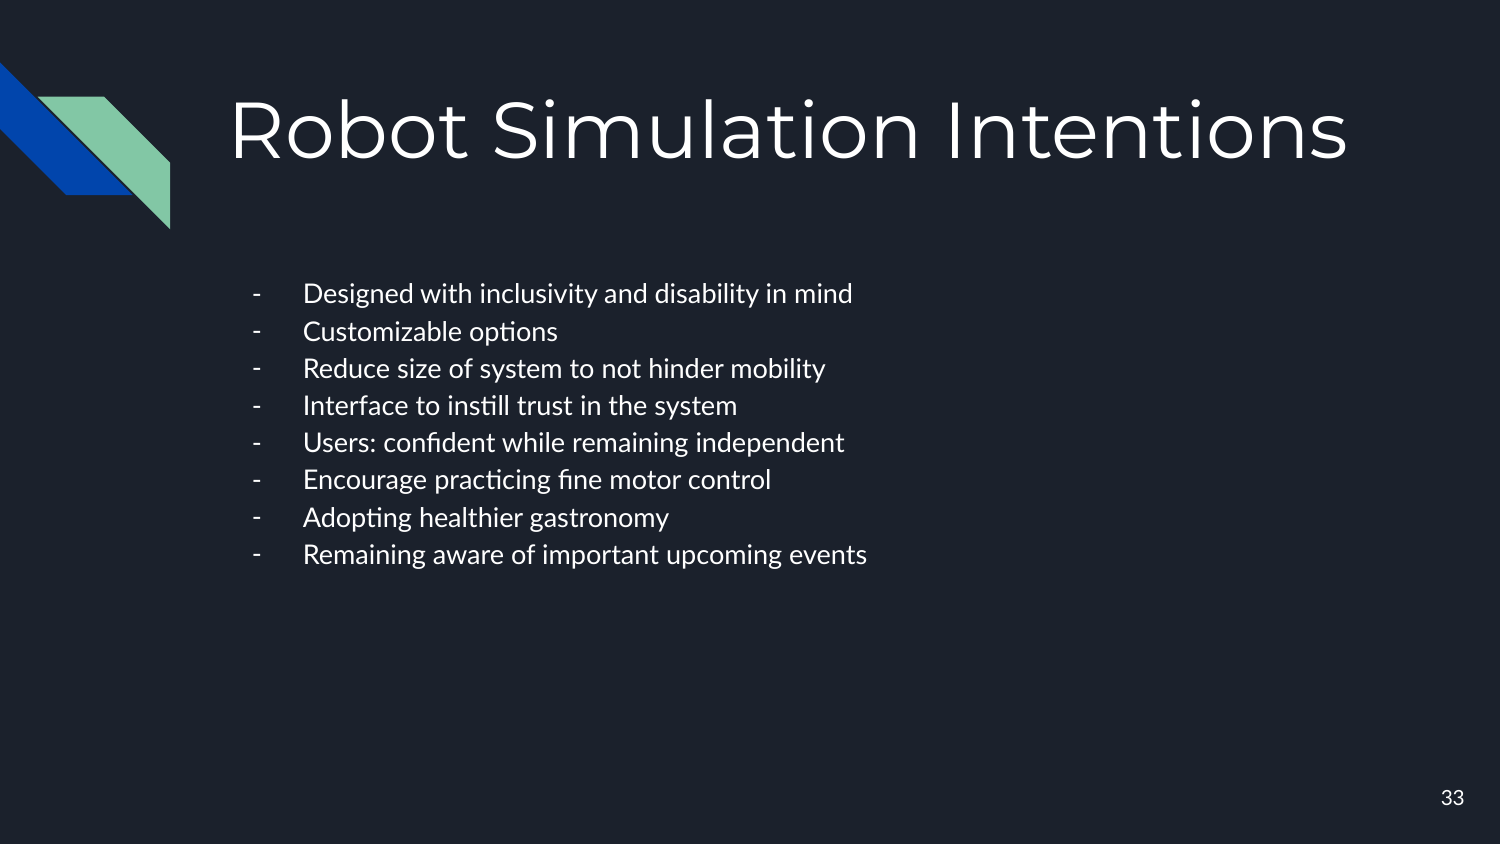

# Robot Simulation Intentions
Designed with inclusivity and disability in mind
Customizable options
Reduce size of system to not hinder mobility
Interface to instill trust in the system
Users: confident while remaining independent
Encourage practicing fine motor control
Adopting healthier gastronomy
Remaining aware of important upcoming events
33